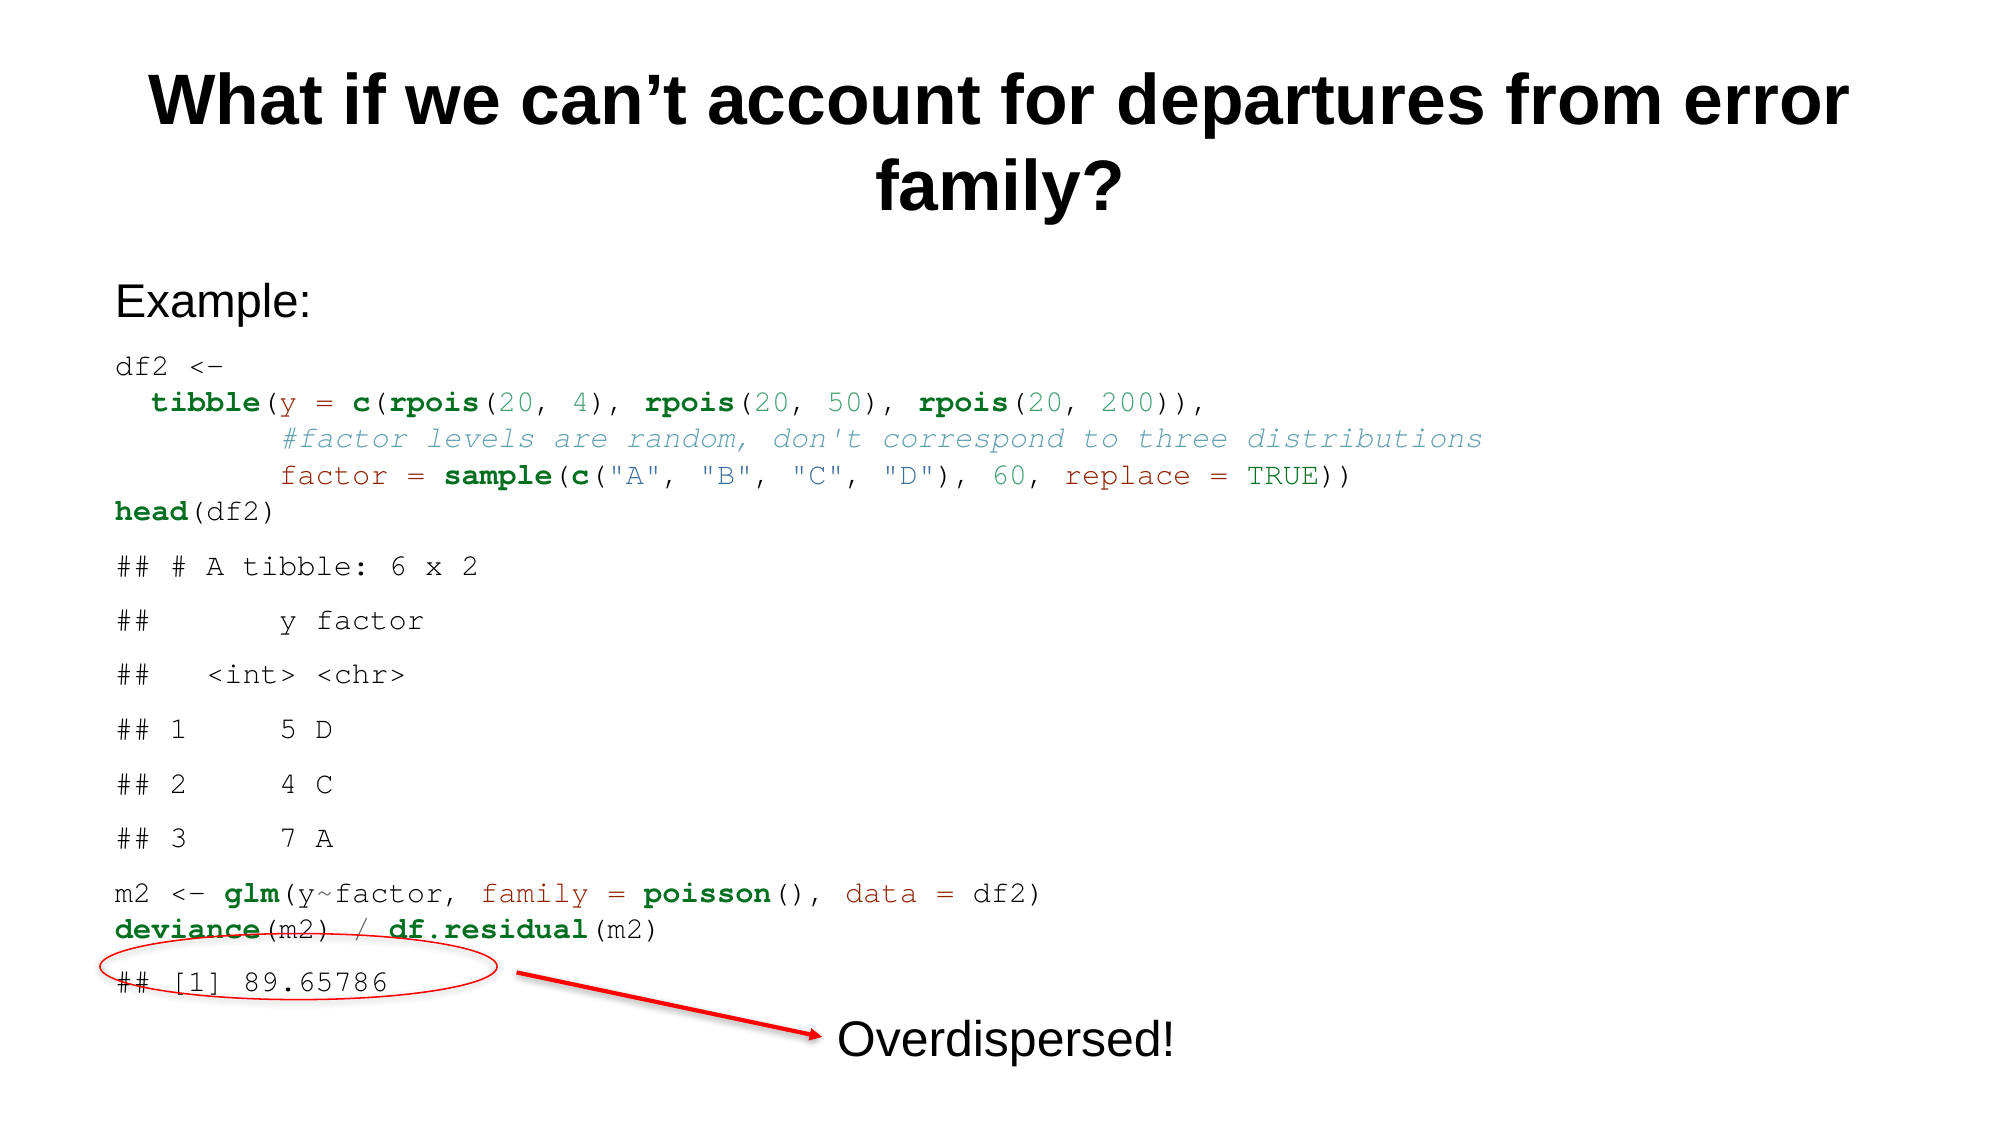

# What if we can’t account for departures from error family?
Example:
df2 <-
  tibble(y = c(rpois(20, 4), rpois(20, 50), rpois(20, 200)),
         #factor levels are random, don't correspond to three distributions
         factor = sample(c("A", "B", "C", "D"), 60, replace = TRUE))
head(df2)
## # A tibble: 6 x 2
##       y factor
##   <int> <chr>
## 1     5 D
## 2     4 C
## 3     7 A
m2 <- glm(y~factor, family = poisson(), data = df2)
deviance(m2) / df.residual(m2)
## [1] 89.65786

Overdispersed!